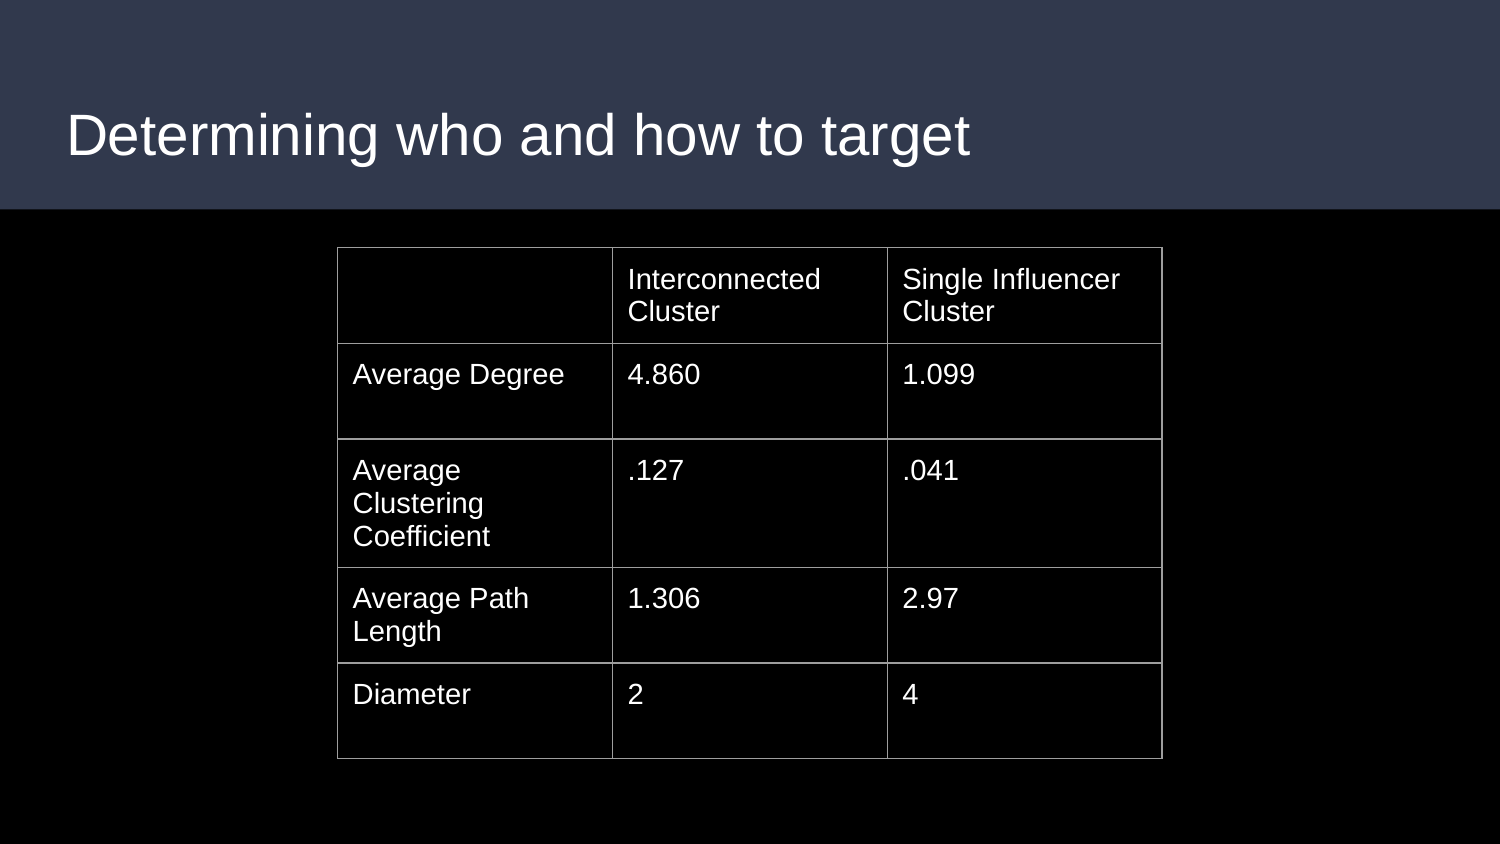

# Determining who and how to target
|  | Interconnected Cluster | Single Influencer Cluster |
| --- | --- | --- |
| Average Degree | 4.860 | 1.099 |
| Average Clustering Coefficient | .127 | .041 |
| Average Path Length | 1.306 | 2.97 |
| Diameter | 2 | 4 |